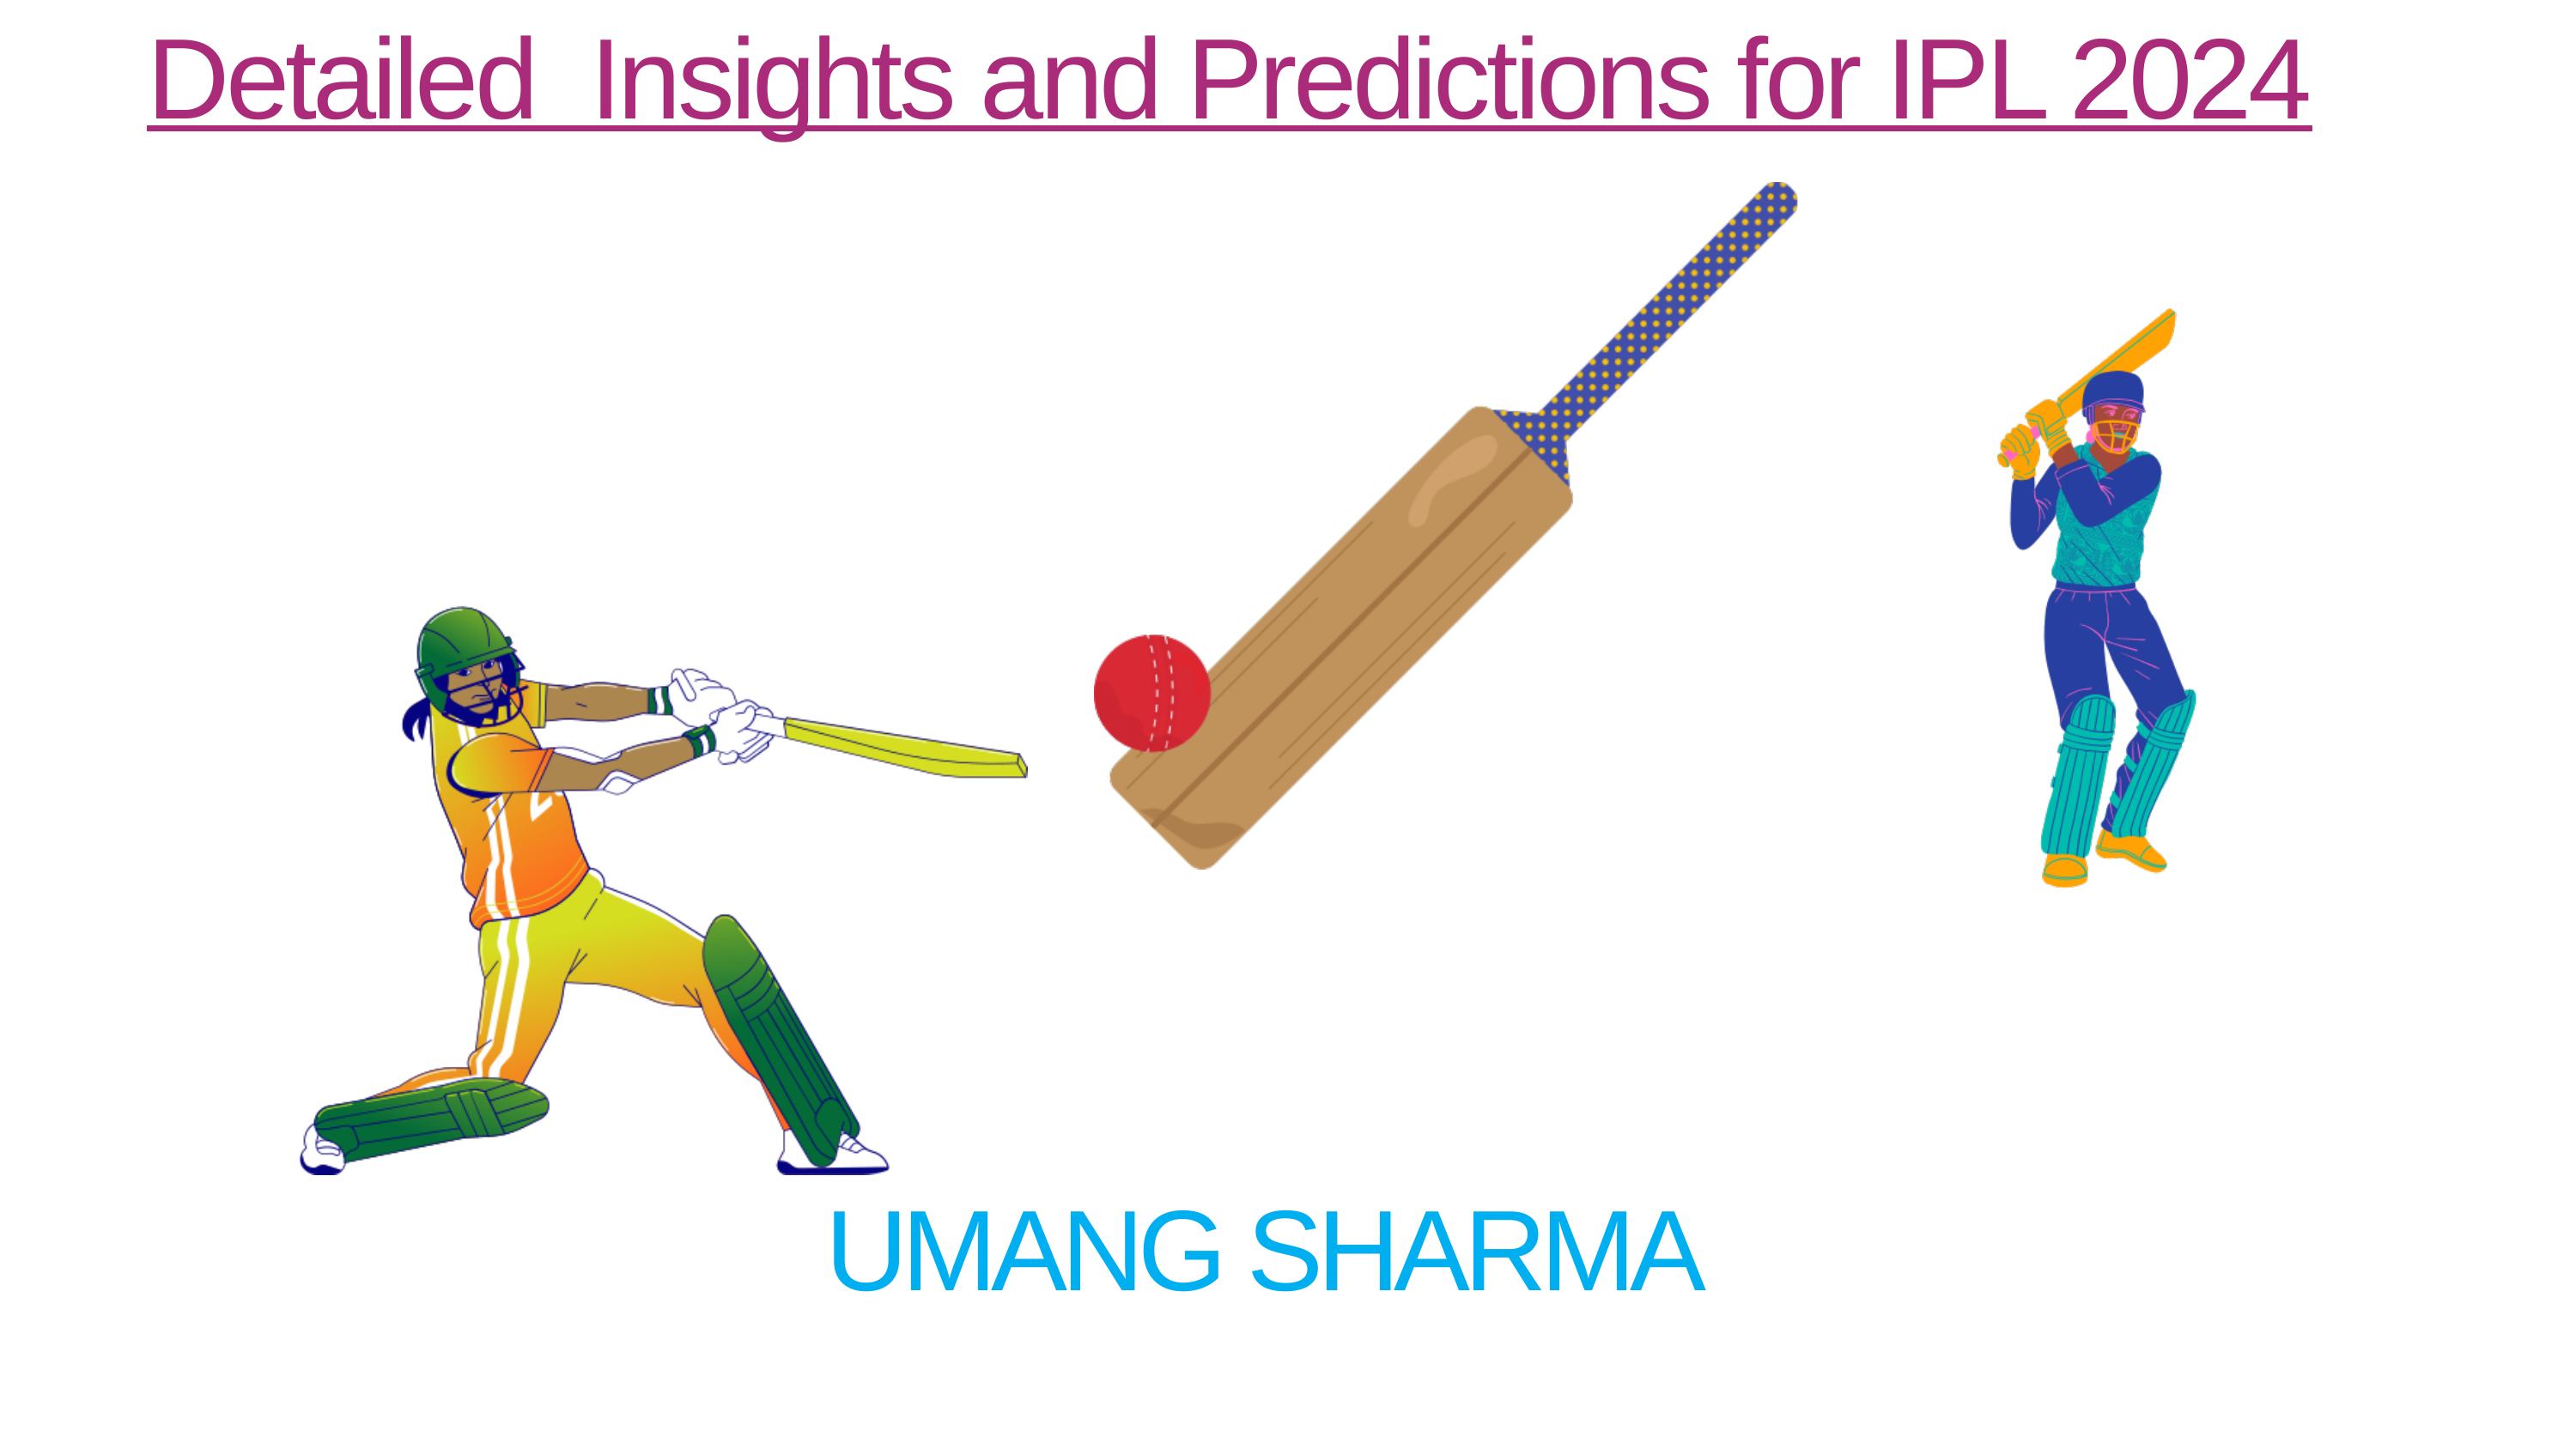

Detailed  Insights and Predictions for IPL 2024

UMANG SHARMA
Attribute –
PPT Template - : Canva